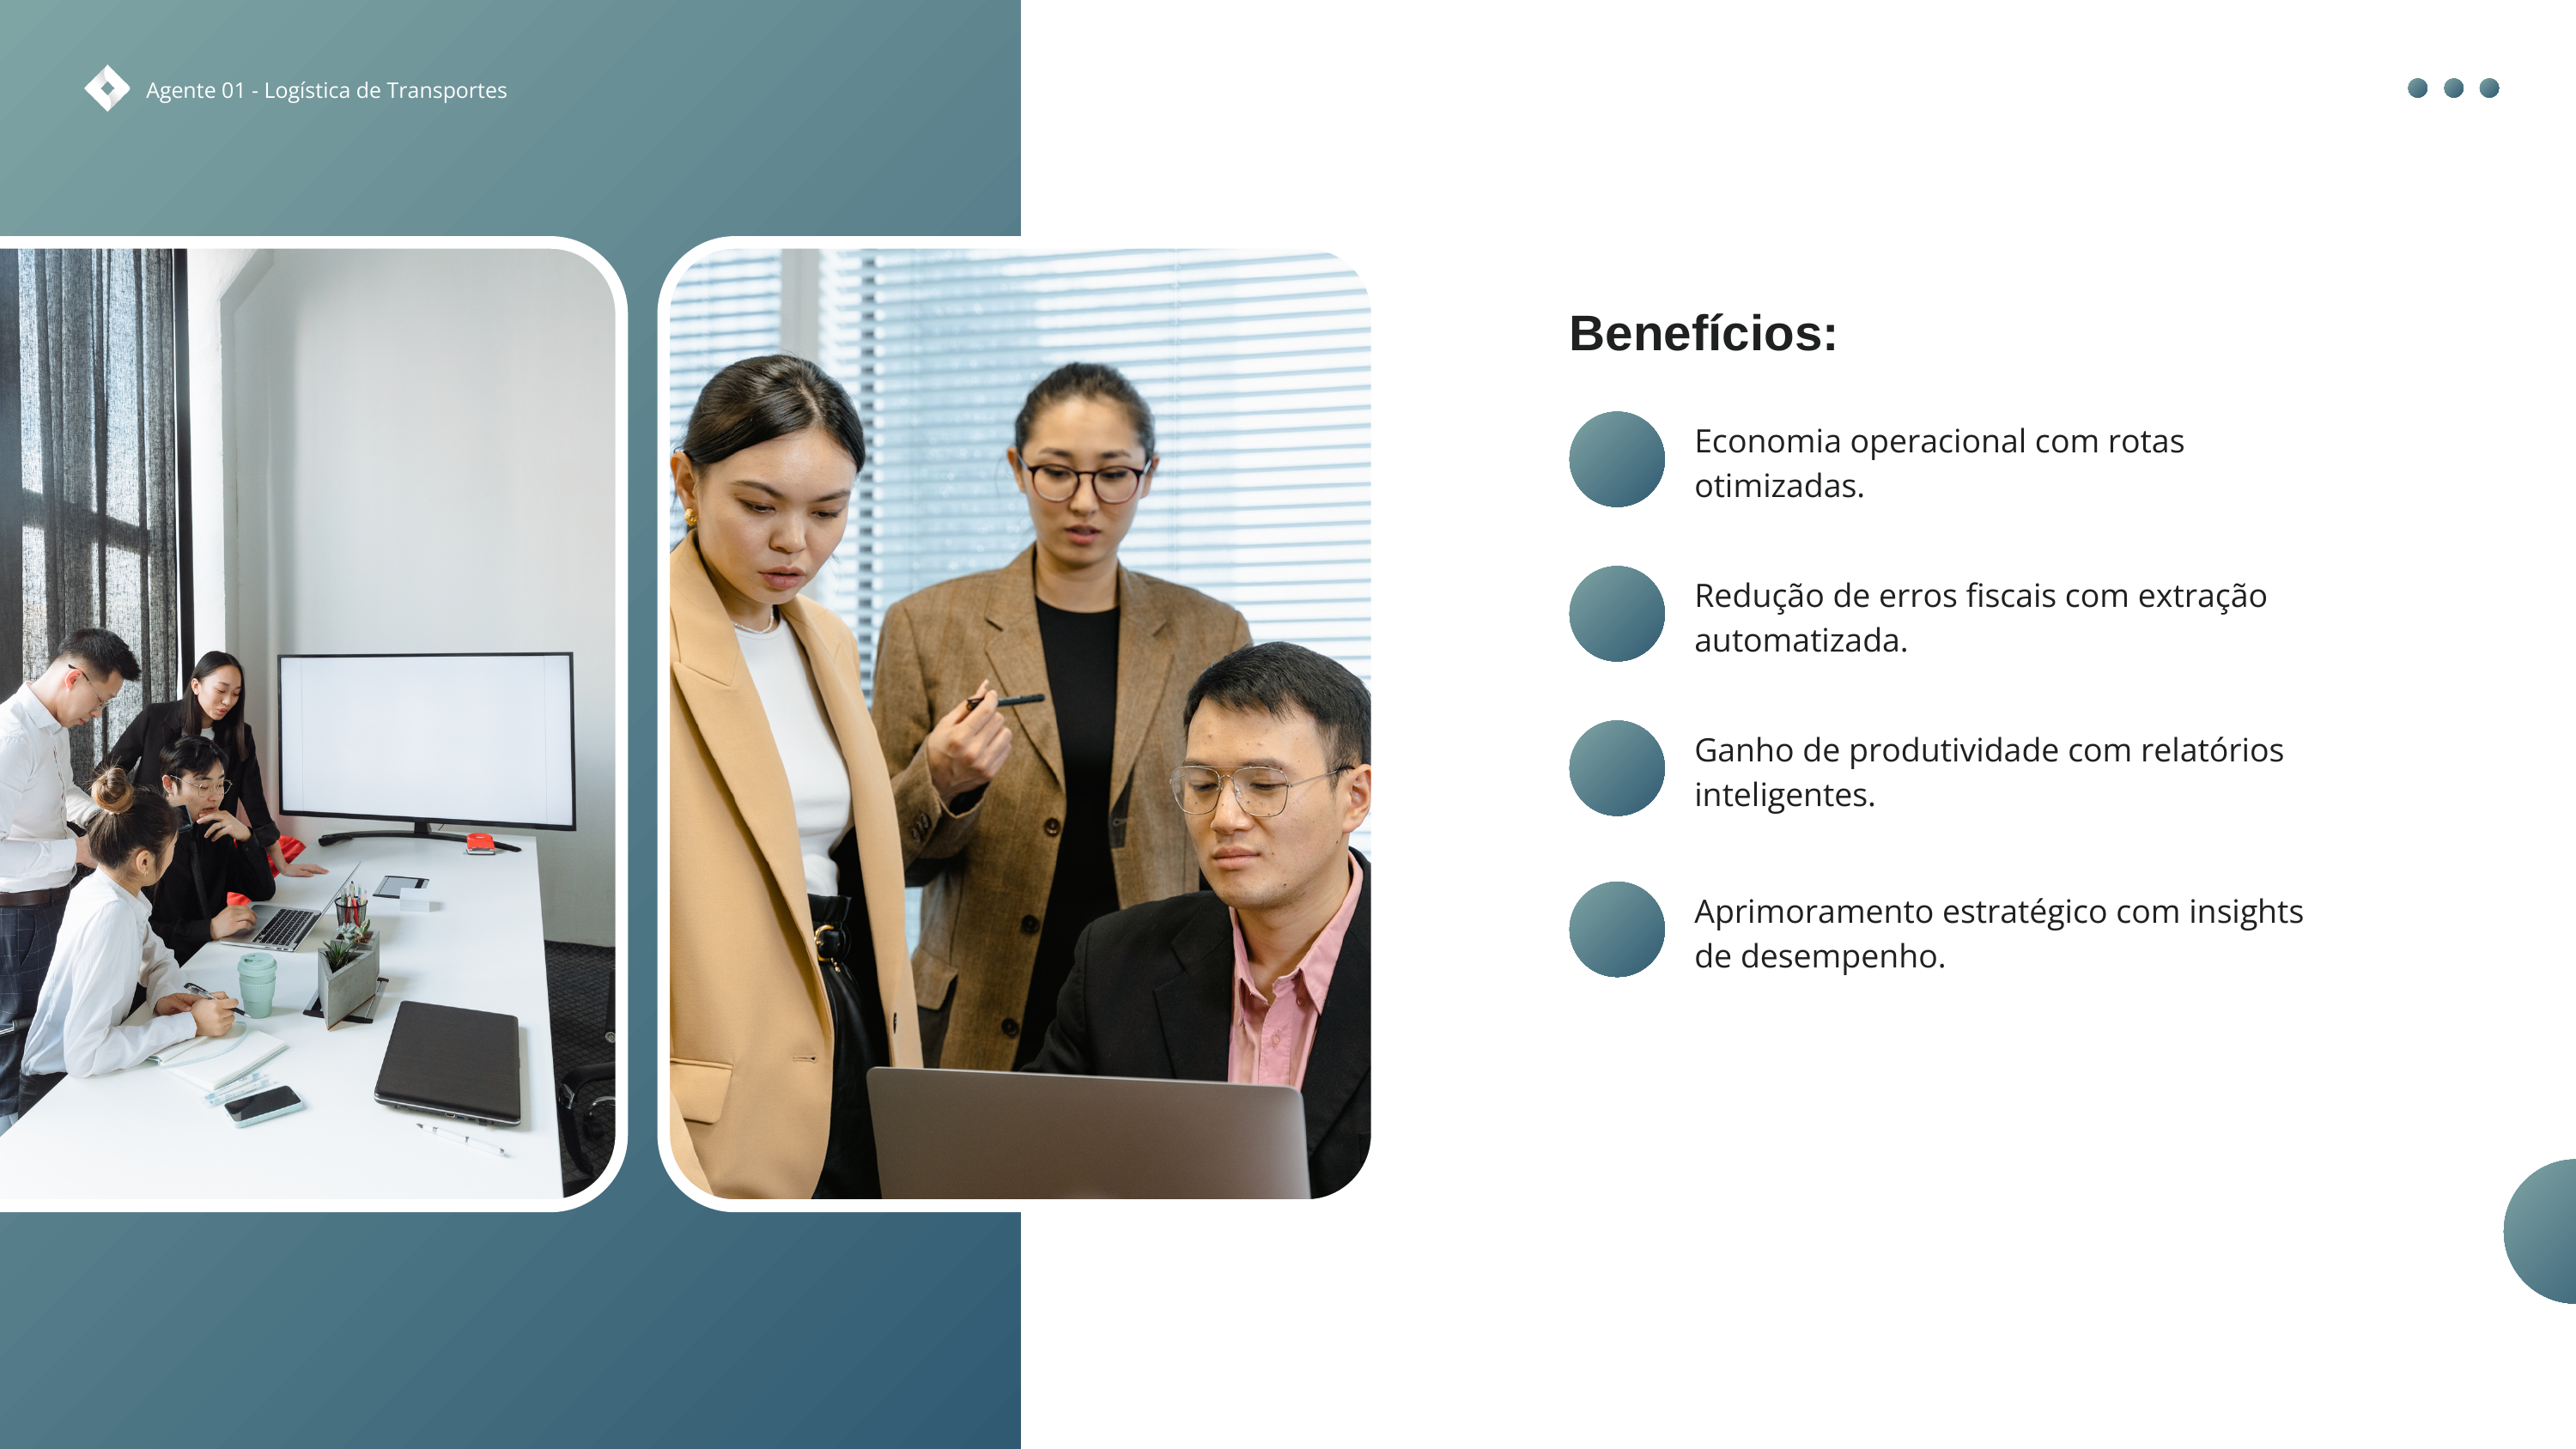

Agente 01 - Logística de Transportes

Benefícios:

Economia operacional com rotas otimizadas.

Redução de erros fiscais com extração automatizada.

Ganho de produtividade com relatórios inteligentes.

Aprimoramento estratégico com insights de desempenho.